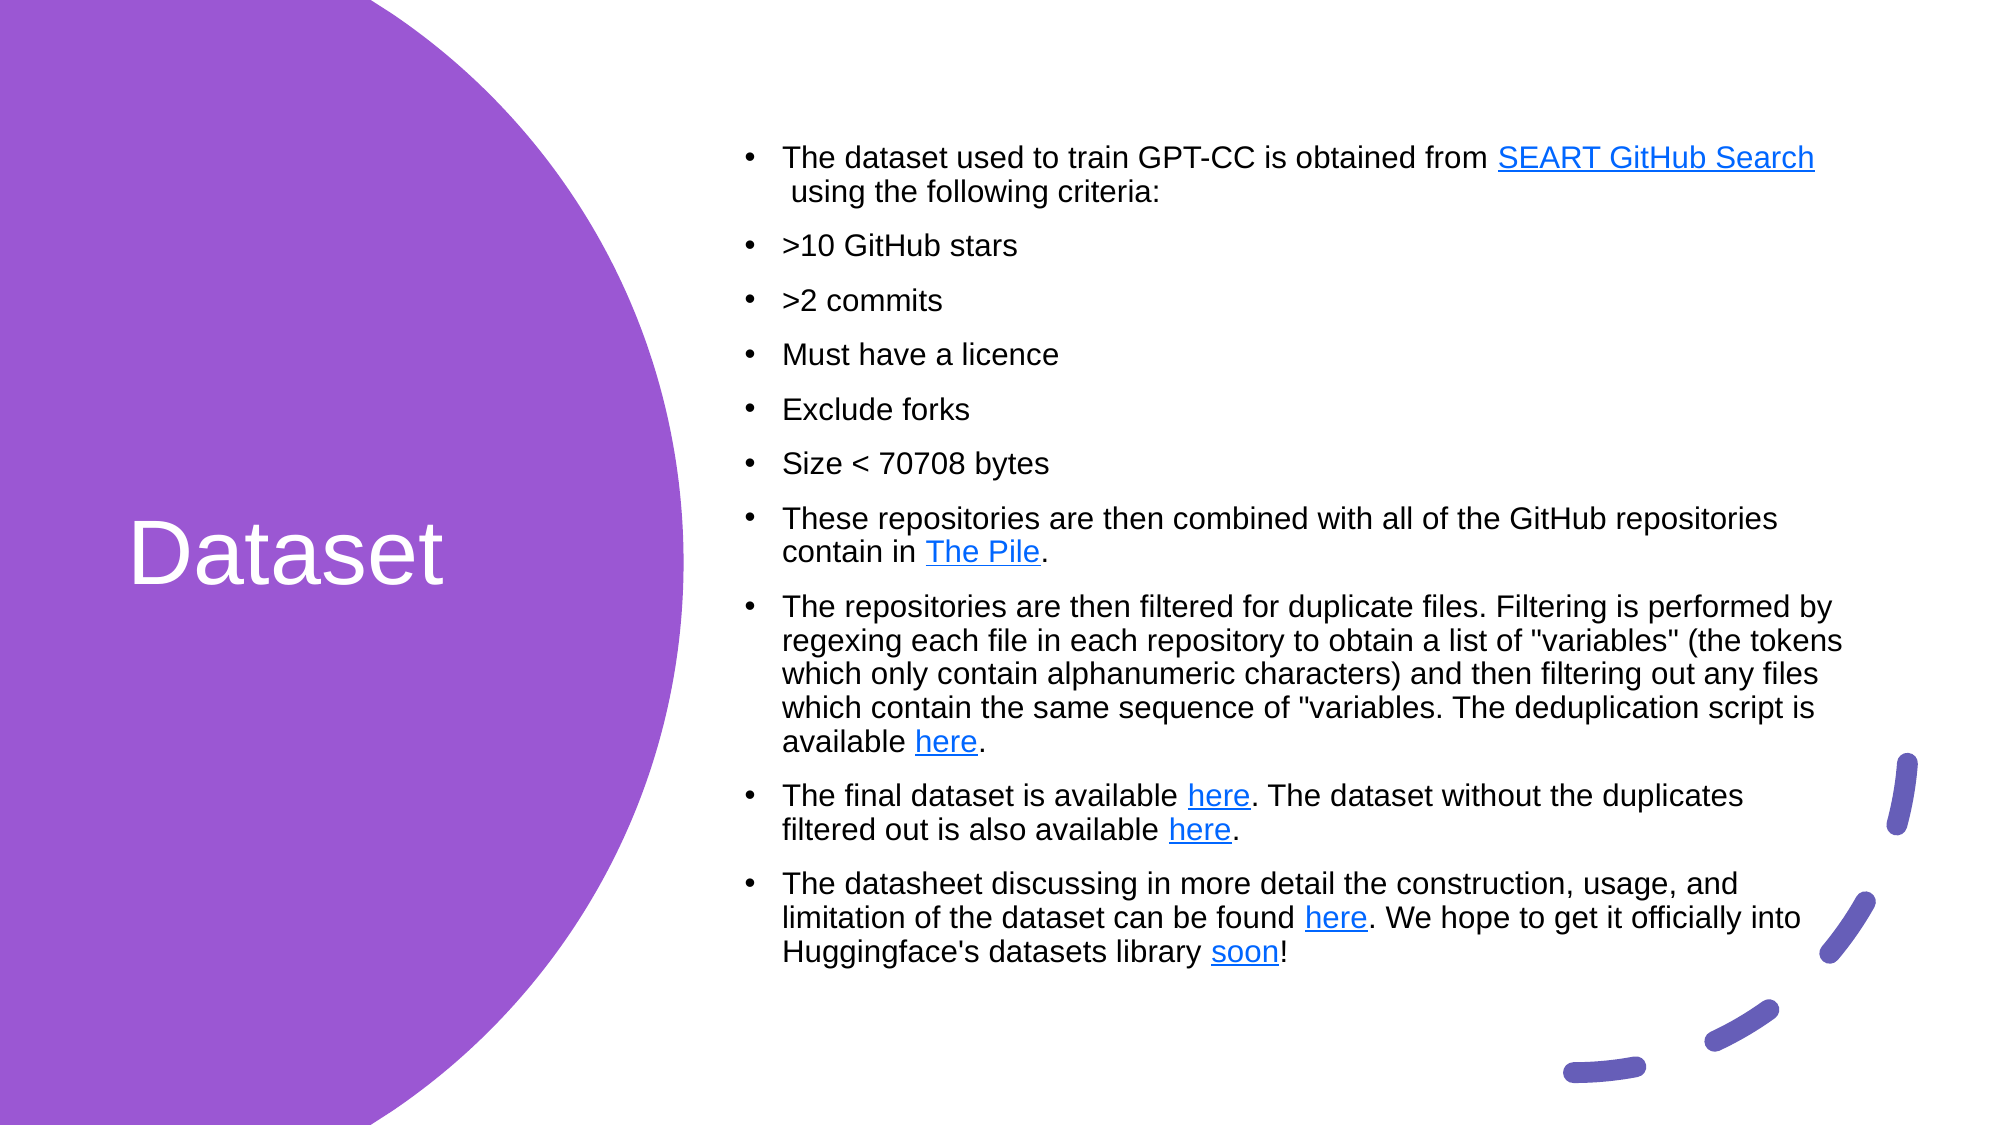

The dataset used to train GPT-CC is obtained from SEART GitHub Search using the following criteria:
>10 GitHub stars
>2 commits
Must have a licence
Exclude forks
Size < 70708 bytes
These repositories are then combined with all of the GitHub repositories contain in The Pile.
The repositories are then filtered for duplicate files. Filtering is performed by regexing each file in each repository to obtain a list of "variables" (the tokens which only contain alphanumeric characters) and then filtering out any files which contain the same sequence of "variables. The deduplication script is available here.
The final dataset is available here. The dataset without the duplicates filtered out is also available here.
The datasheet discussing in more detail the construction, usage, and limitation of the dataset can be found here. We hope to get it officially into Huggingface's datasets library soon!
# Dataset